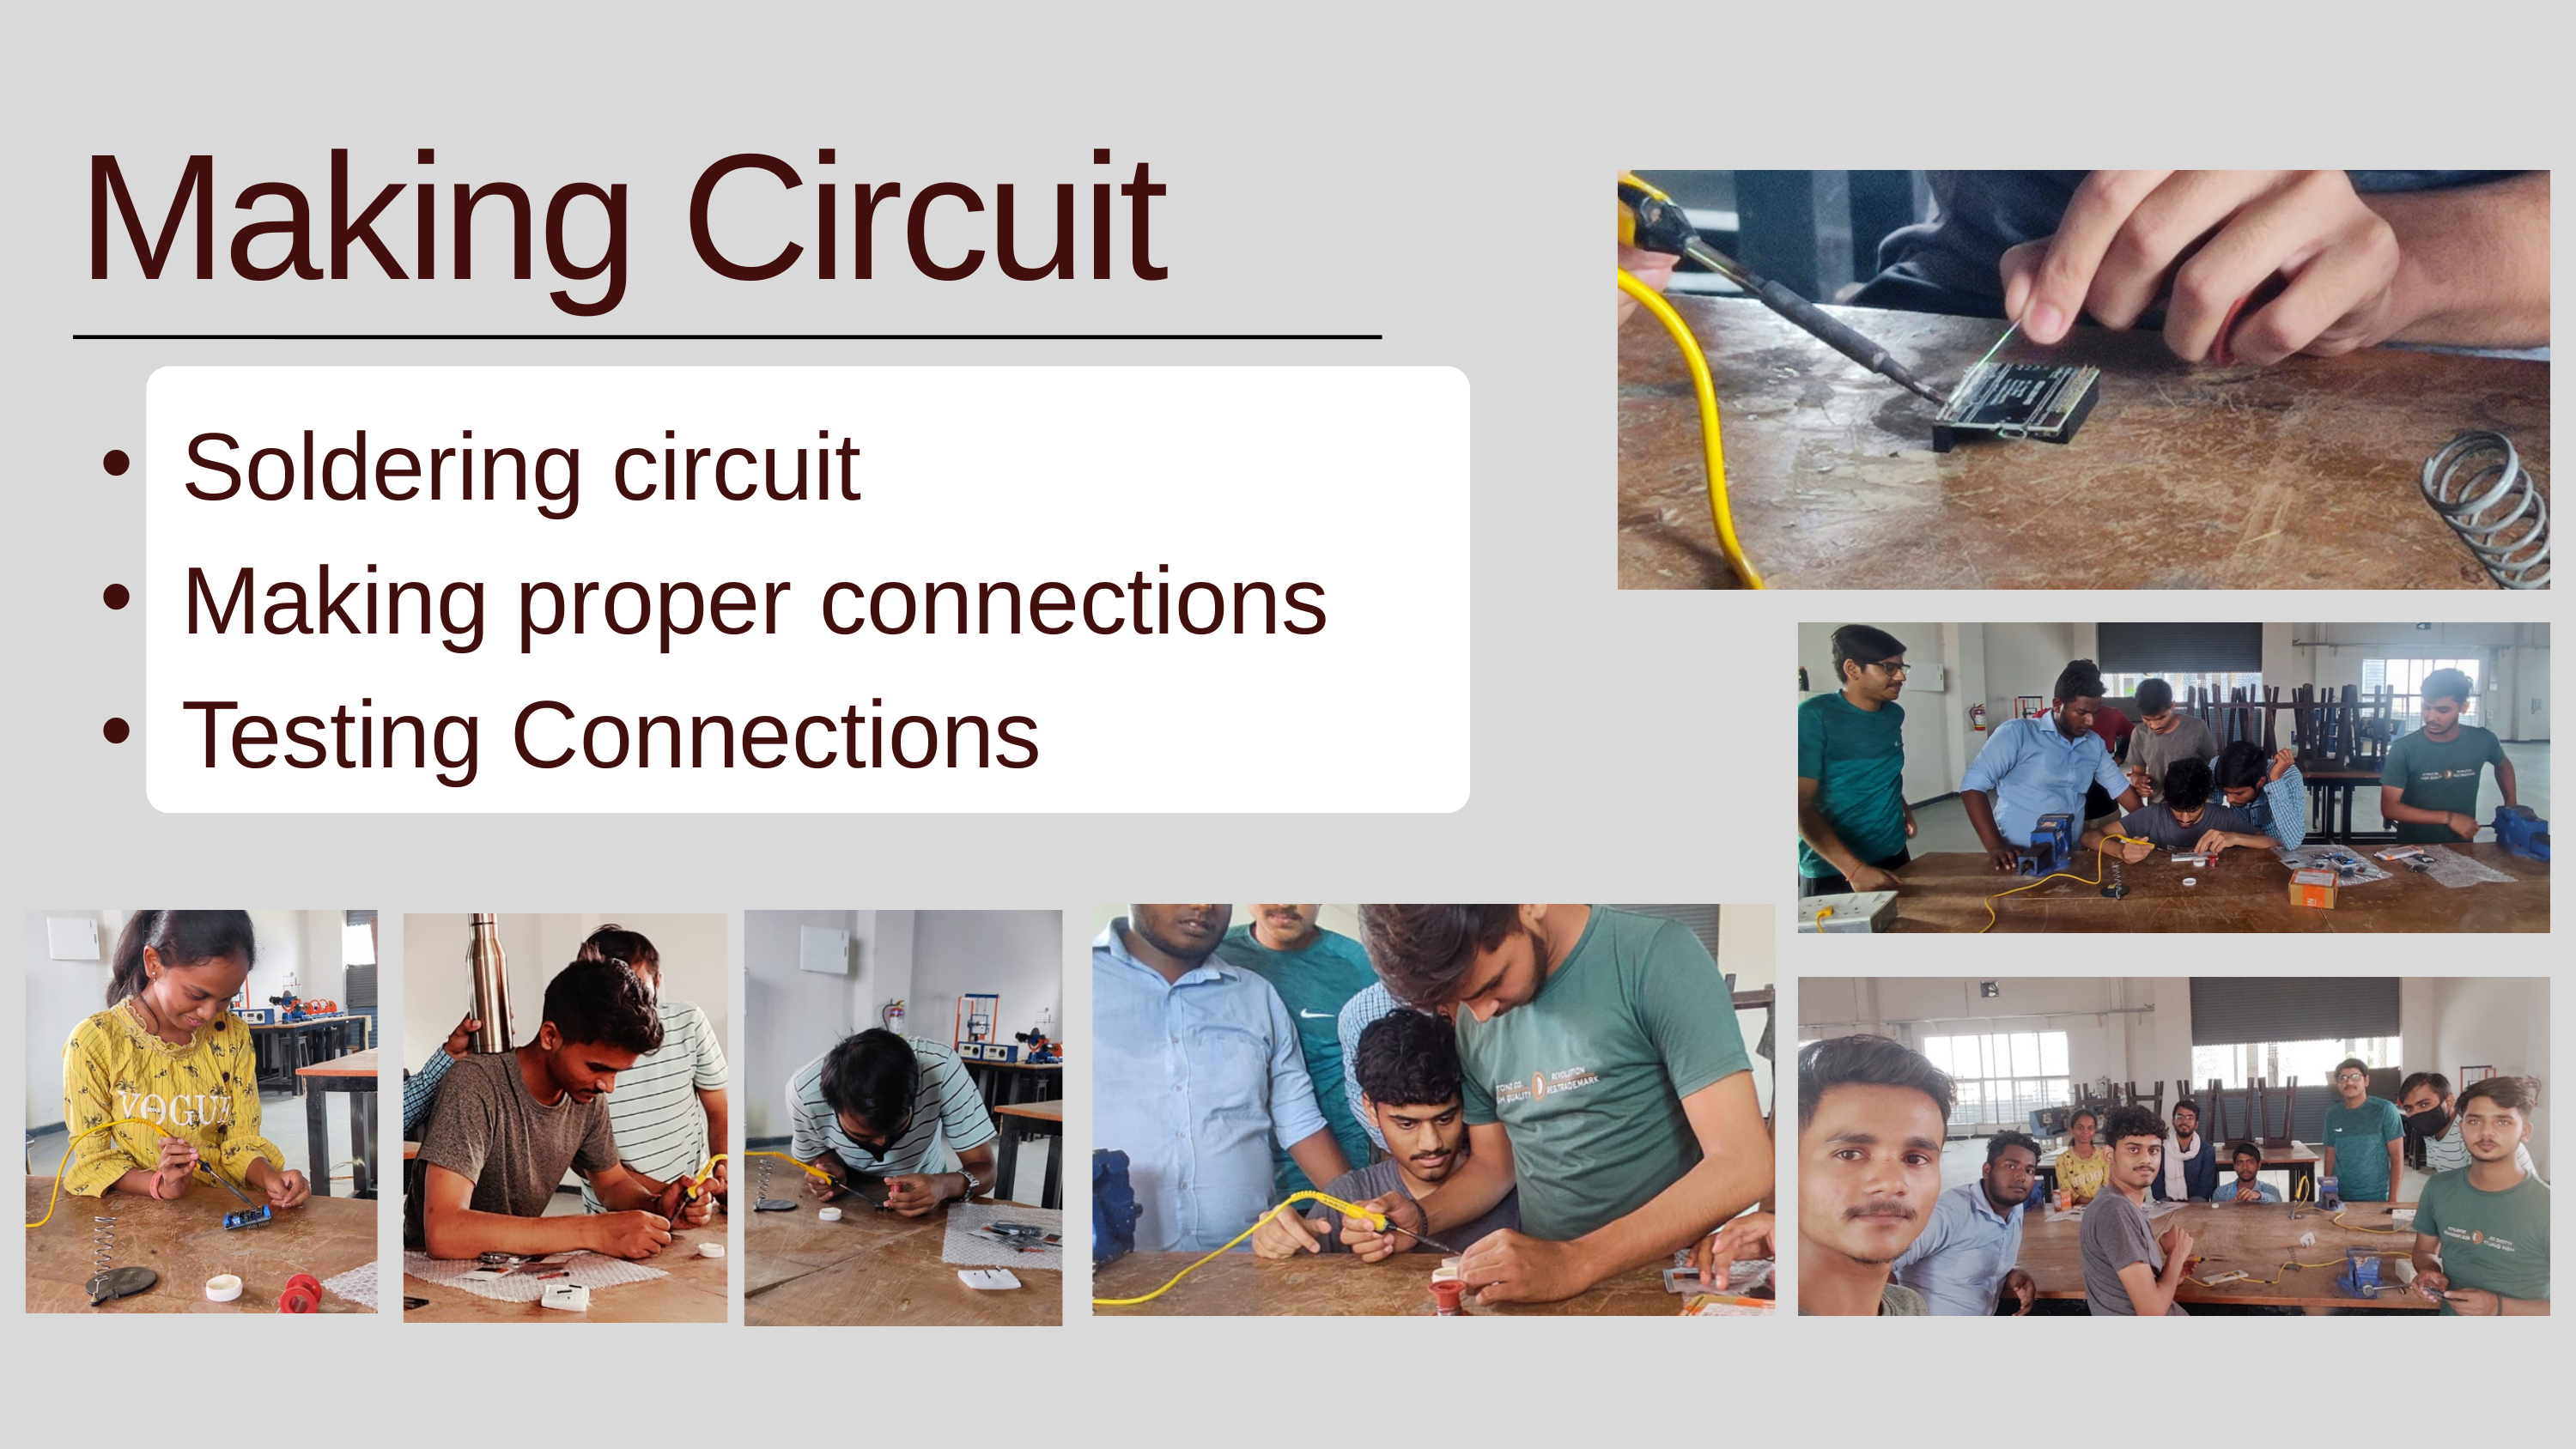

Making Circuit

Soldering circuit
Making proper connections
Testing Connections